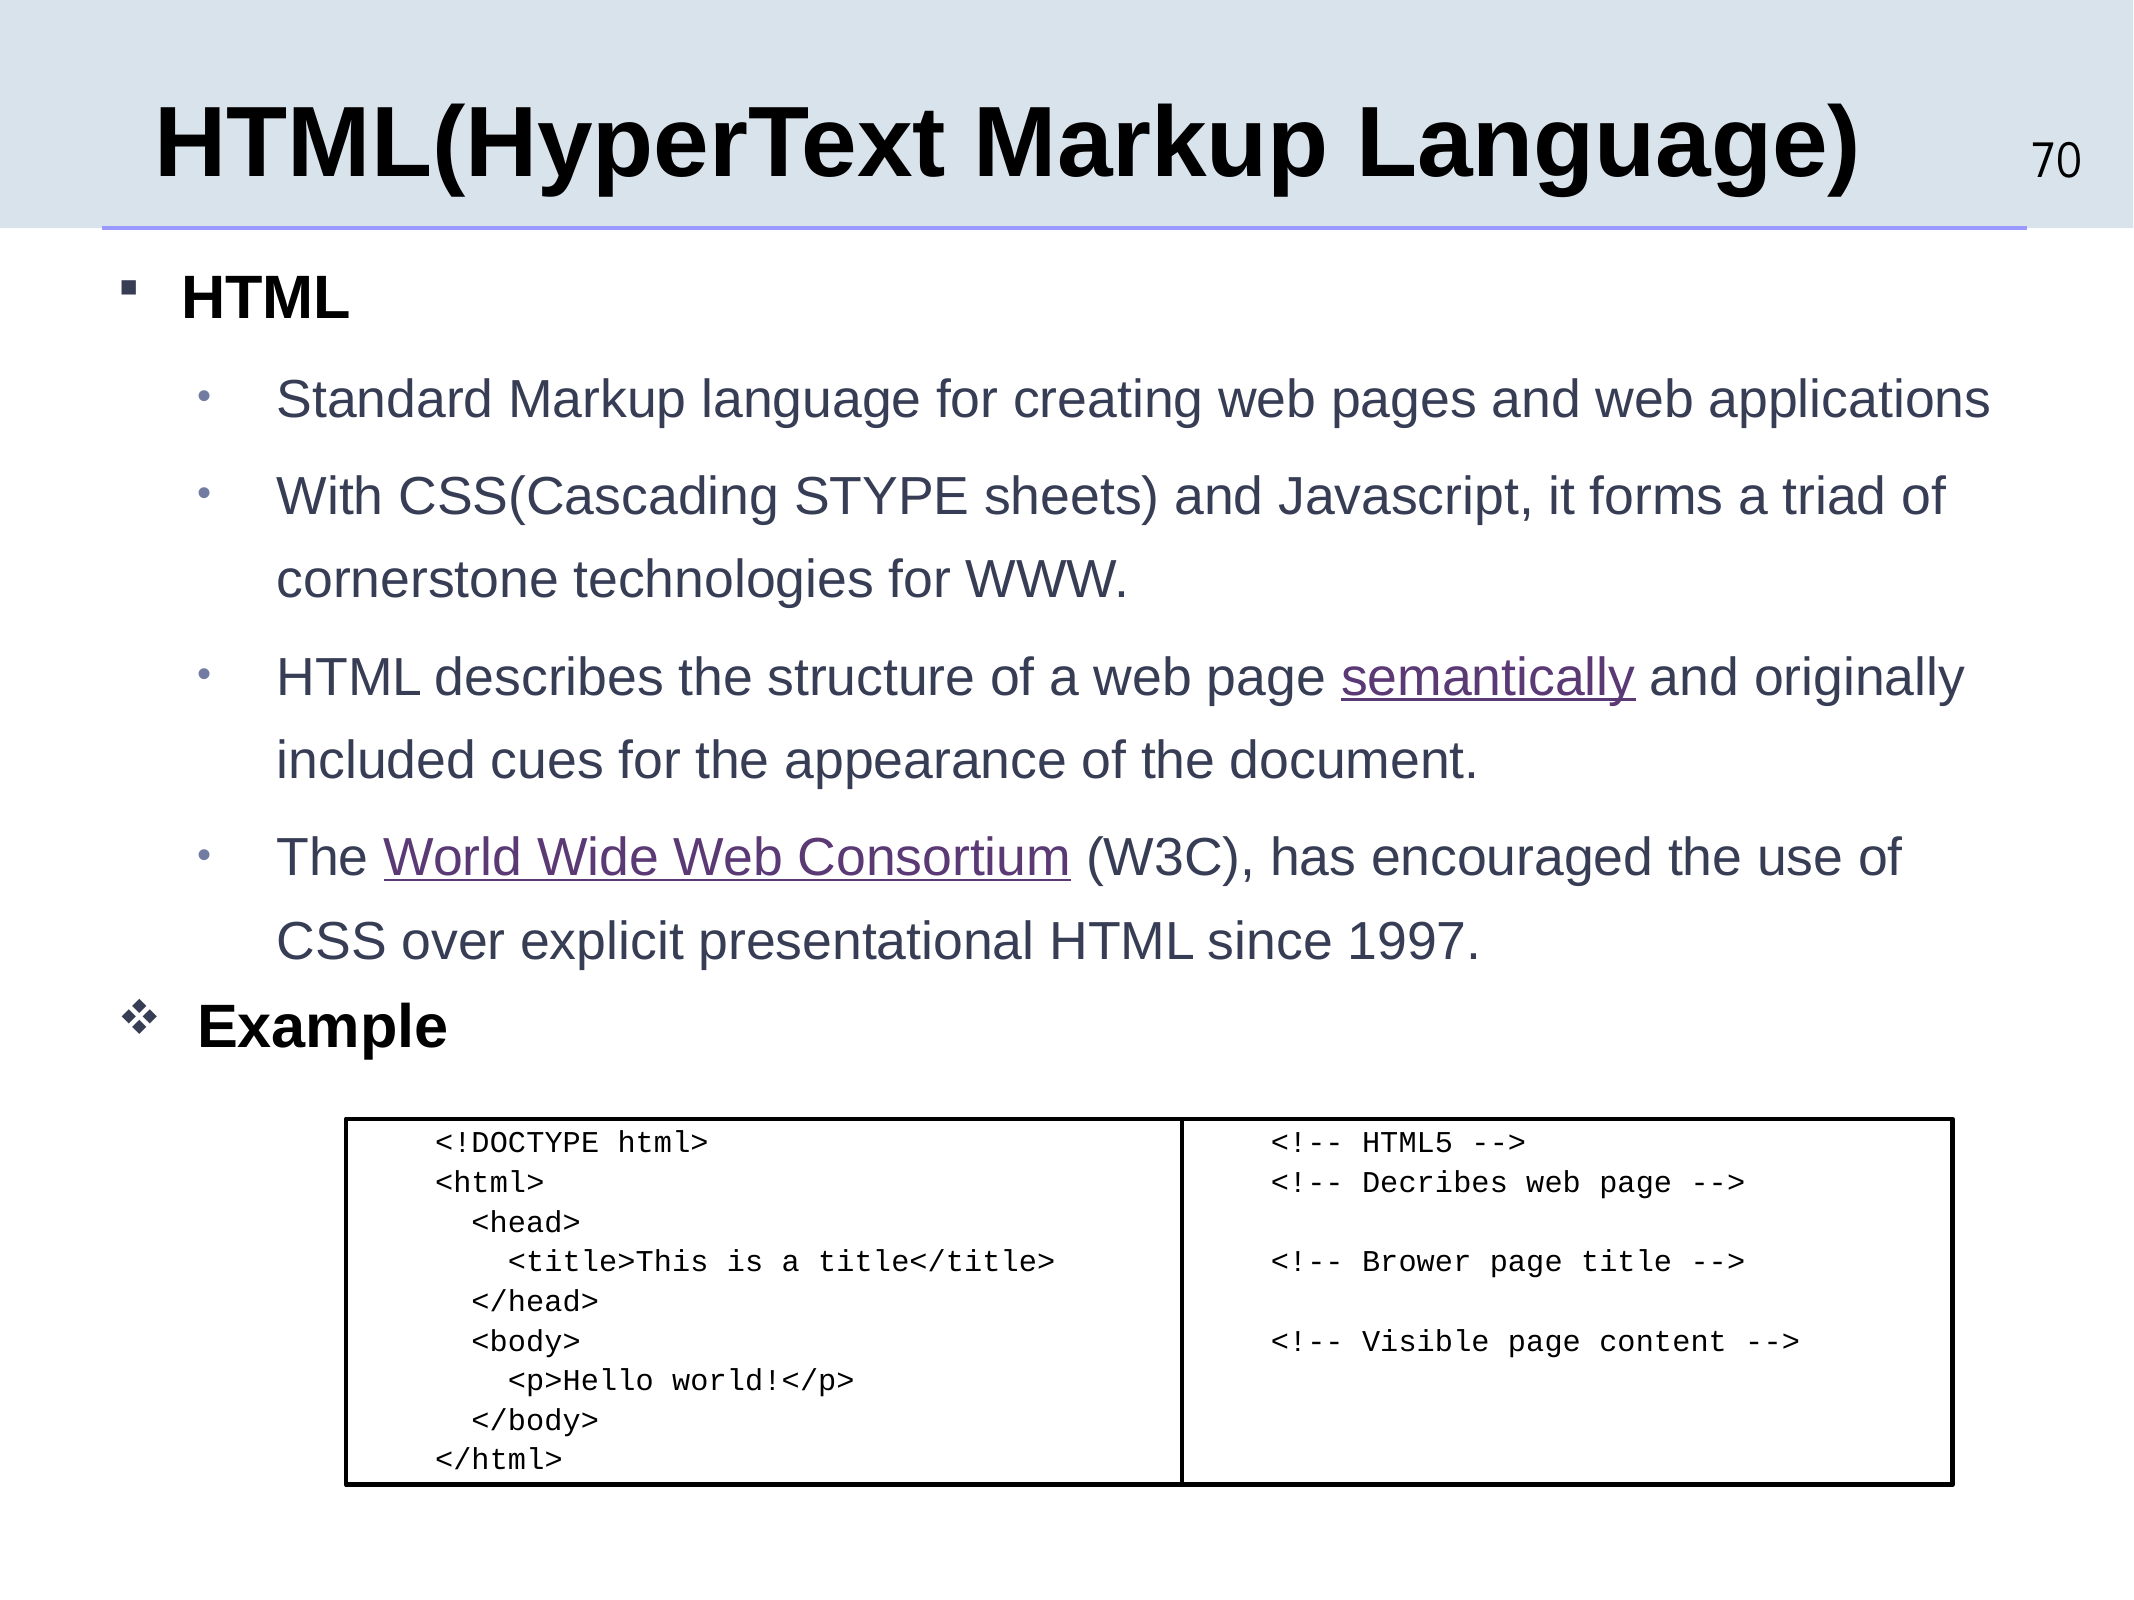

# HTML(HyperText Markup Language)
70
HTML
Standard Markup language for creating web pages and web applications
With CSS(Cascading STYPE sheets) and Javascript, it forms a triad of cornerstone technologies for WWW.
HTML describes the structure of a web page semantically and originally included cues for the appearance of the document.
The World Wide Web Consortium (W3C), has encouraged the use of CSS over explicit presentational HTML since 1997.
Example
<!DOCTYPE html>
<html>
  <head>
    <title>This is a title</title>
  </head>
  <body>
    <p>Hello world!</p>
  </body>
</html>
<!-- HTML5 -->
<!-- Decribes web page -->

<!-- Brower page title -->

<!-- Visible page content -->